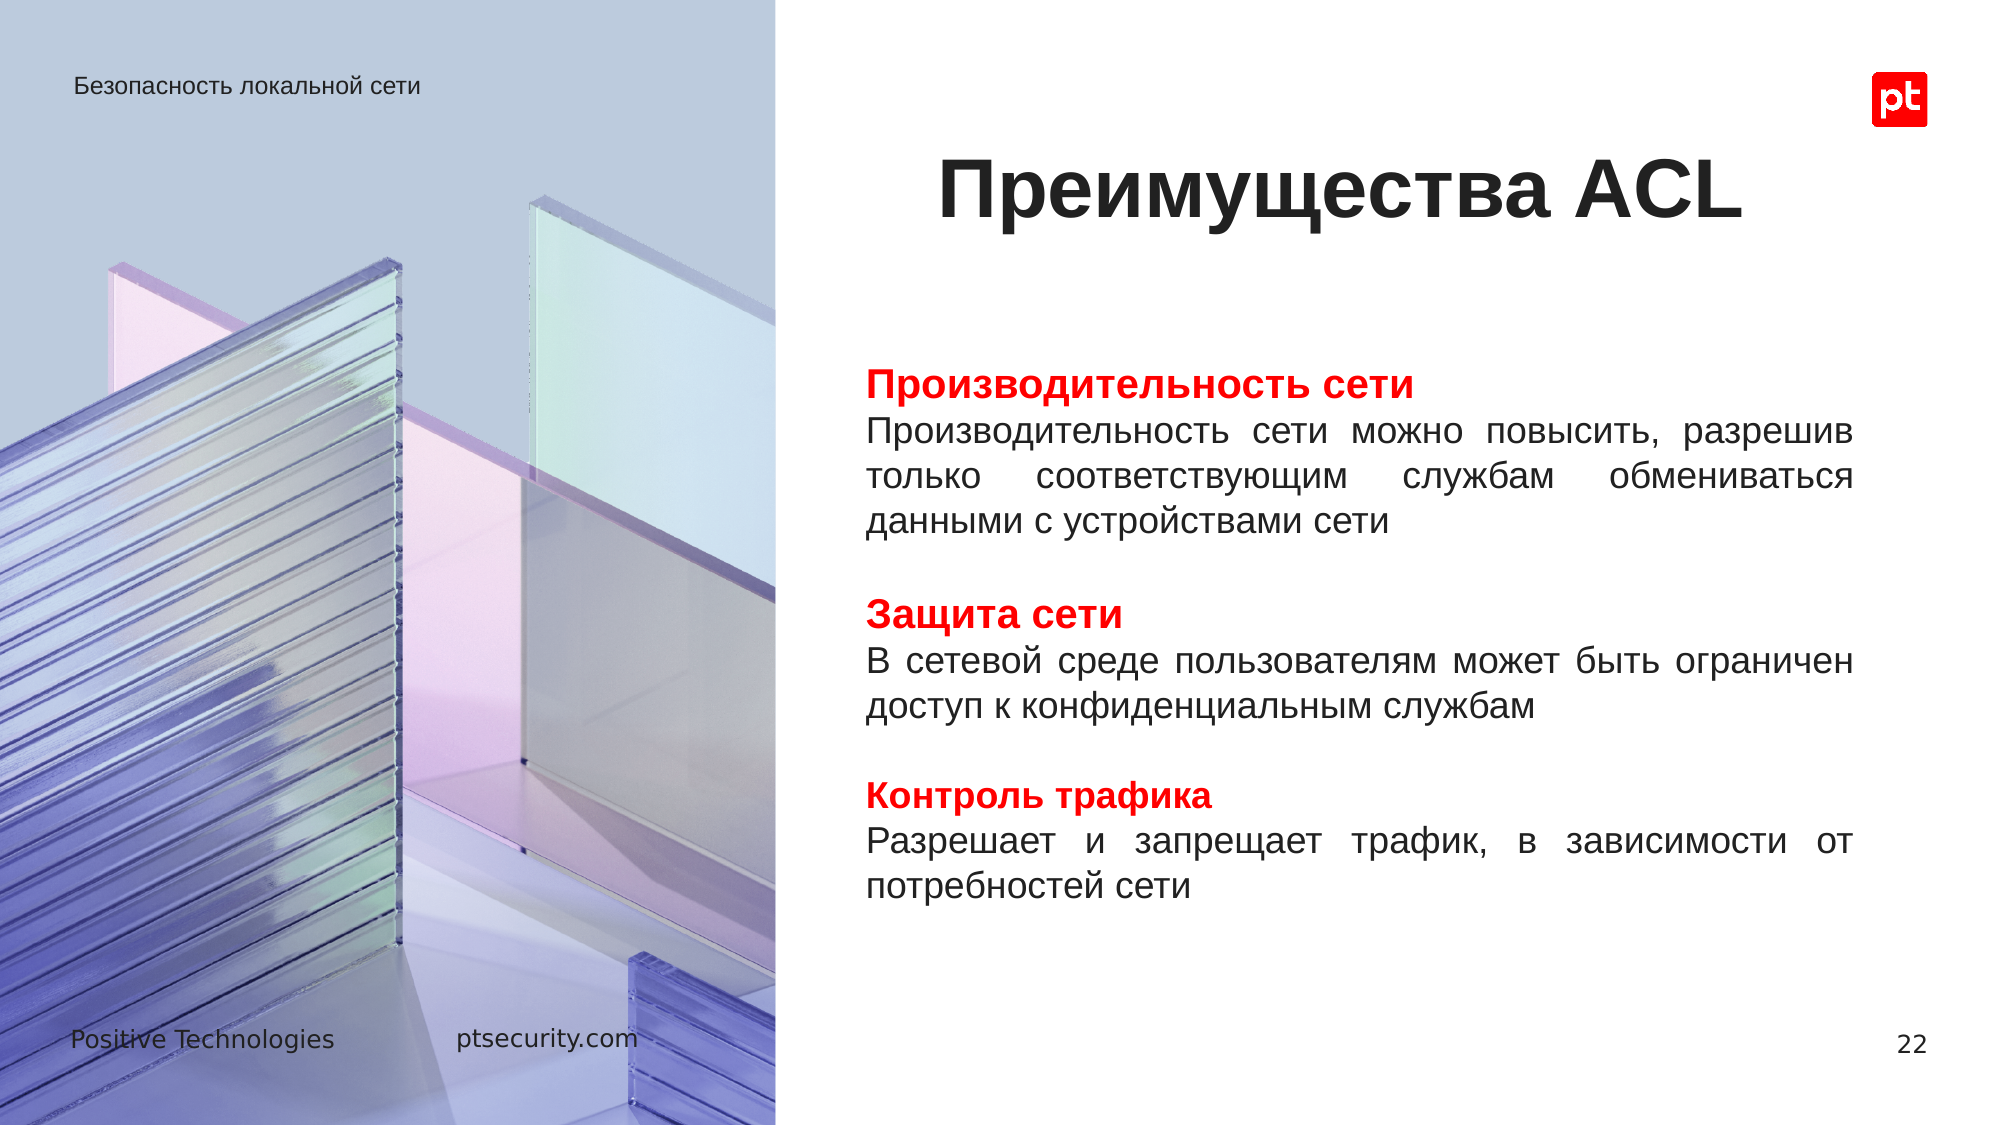

Безопасность локальной сети
# Преимущества ACL
Производительность сети
Производительность сети можно повысить, разрешив только соответствующим службам обмениваться данными с устройствами сети

Защита сети
В сетевой среде пользователям может быть ограничен доступ к конфиденциальным службам

Контроль трафика
Разрешает и запрещает трафик, в зависимости от потребностей сети

22